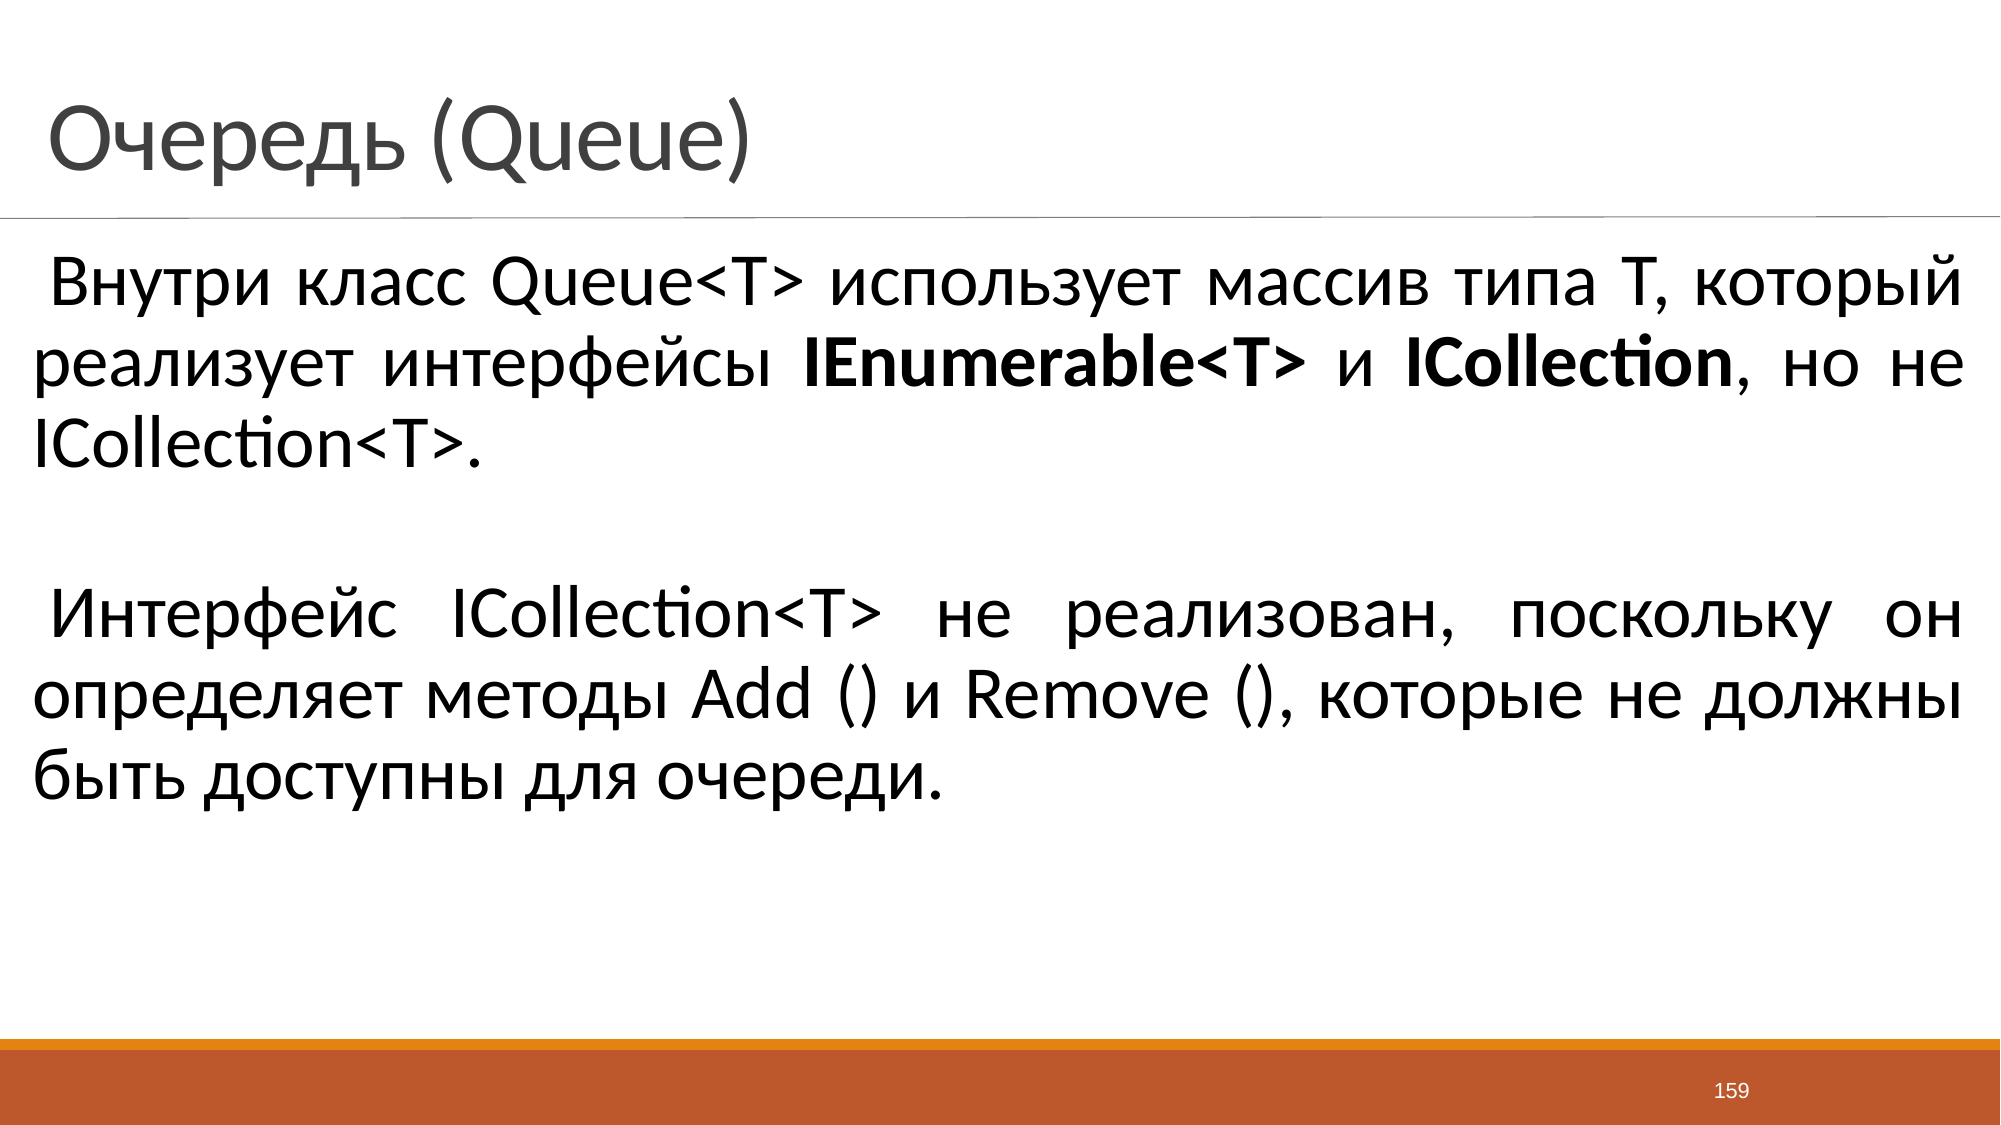

# Очередь (Queue)
Внутри класс Queue<T> использует массив типа Т, который реализует интерфейсы IEnumerable<T> и ICollection, но не ICollection<T>.

Интерфейс ICollection<T> не реализован, поскольку он определяет методы Add () и Remove (), которые не должны быть доступны для очереди.
159